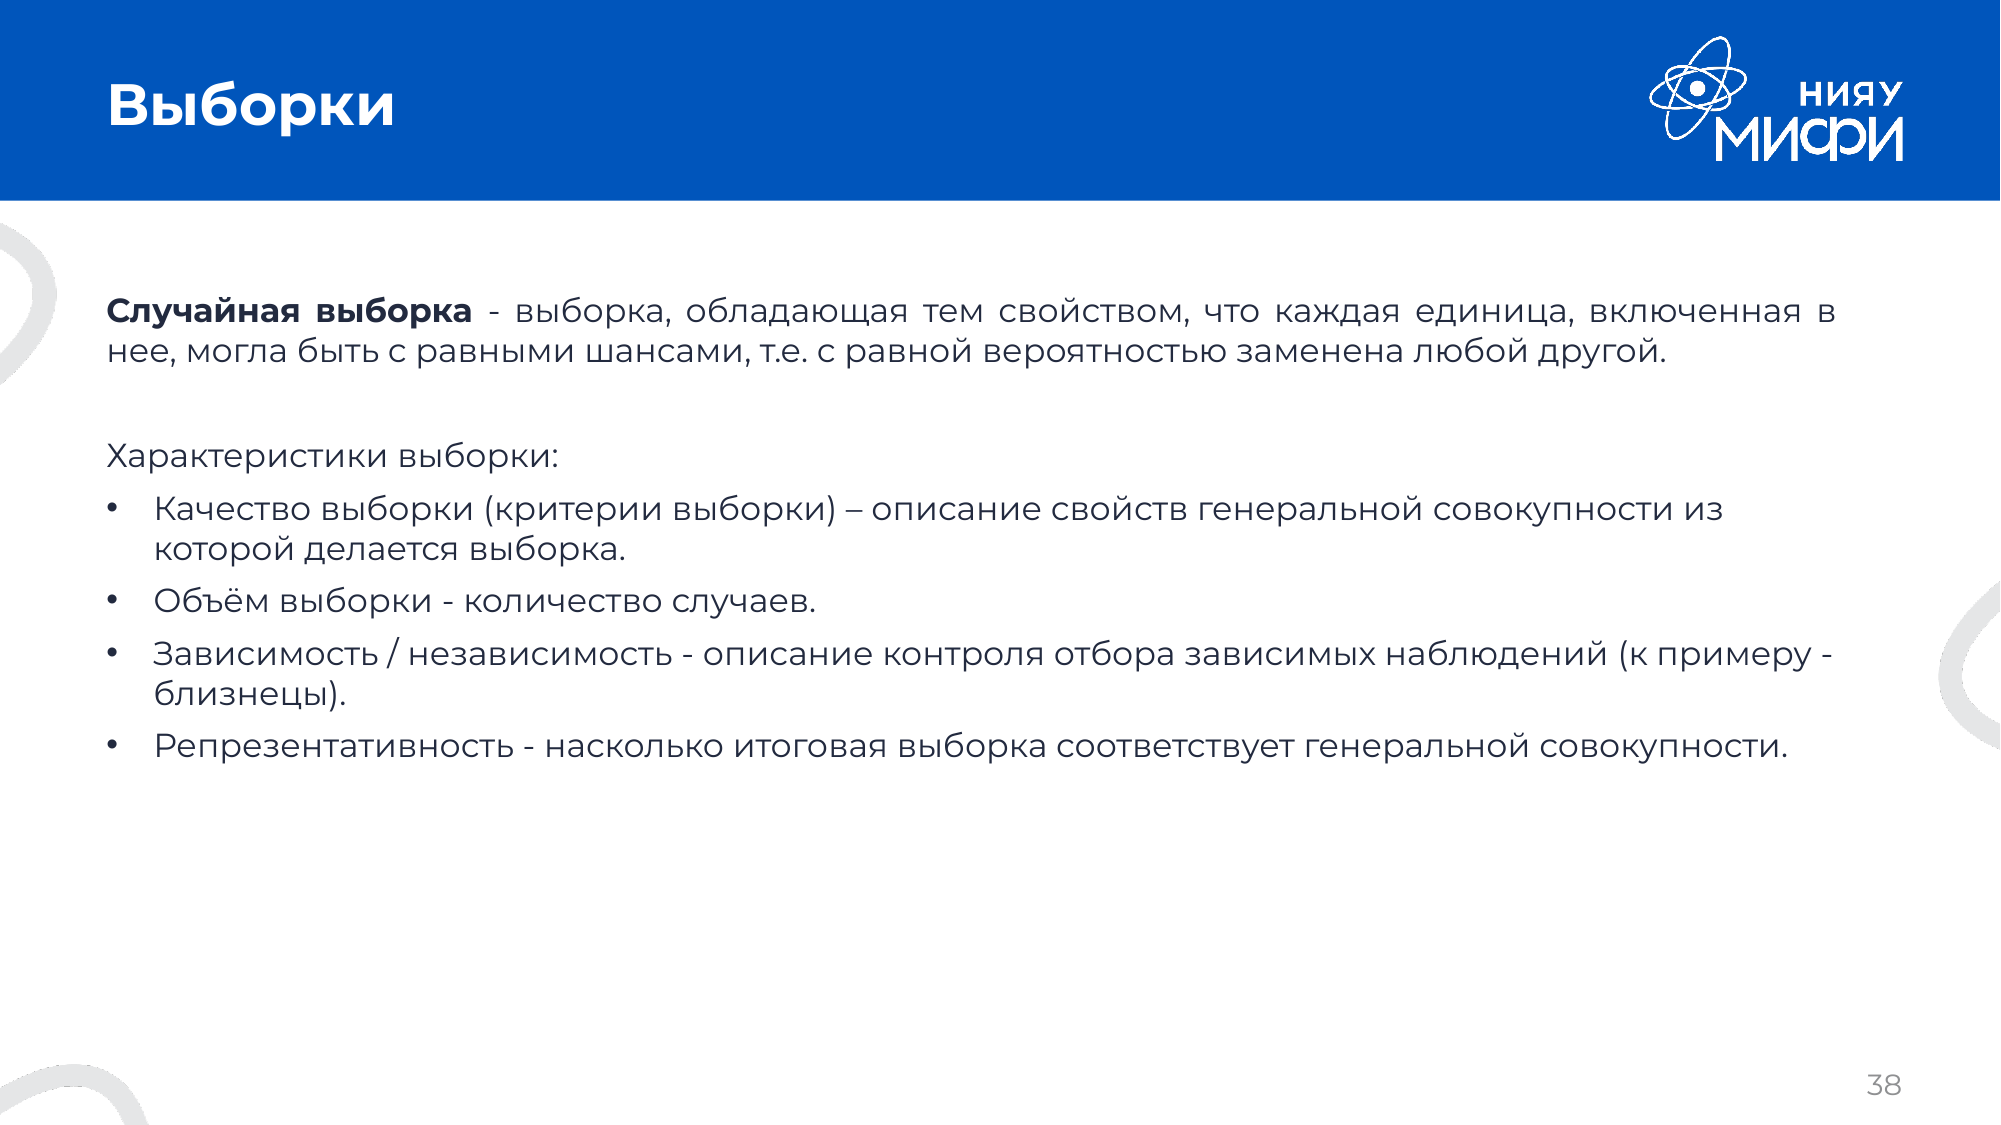

# Выборки
Случайная выборка - выборка, обладающая тем свойством, что каждая единица, включенная в нее, могла быть с равными шансами, т.е. с равной вероятностью заменена любой другой.

Характеристики выборки:
Качество выборки (критерии выборки) – описание свойств генеральной совокупности из которой делается выборка.
Объём выборки - количество случаев.
Зависимость / независимость - описание контроля отбора зависимых наблюдений (к примеру - близнецы).
Репрезентативность - насколько итоговая выборка соответствует генеральной совокупности.